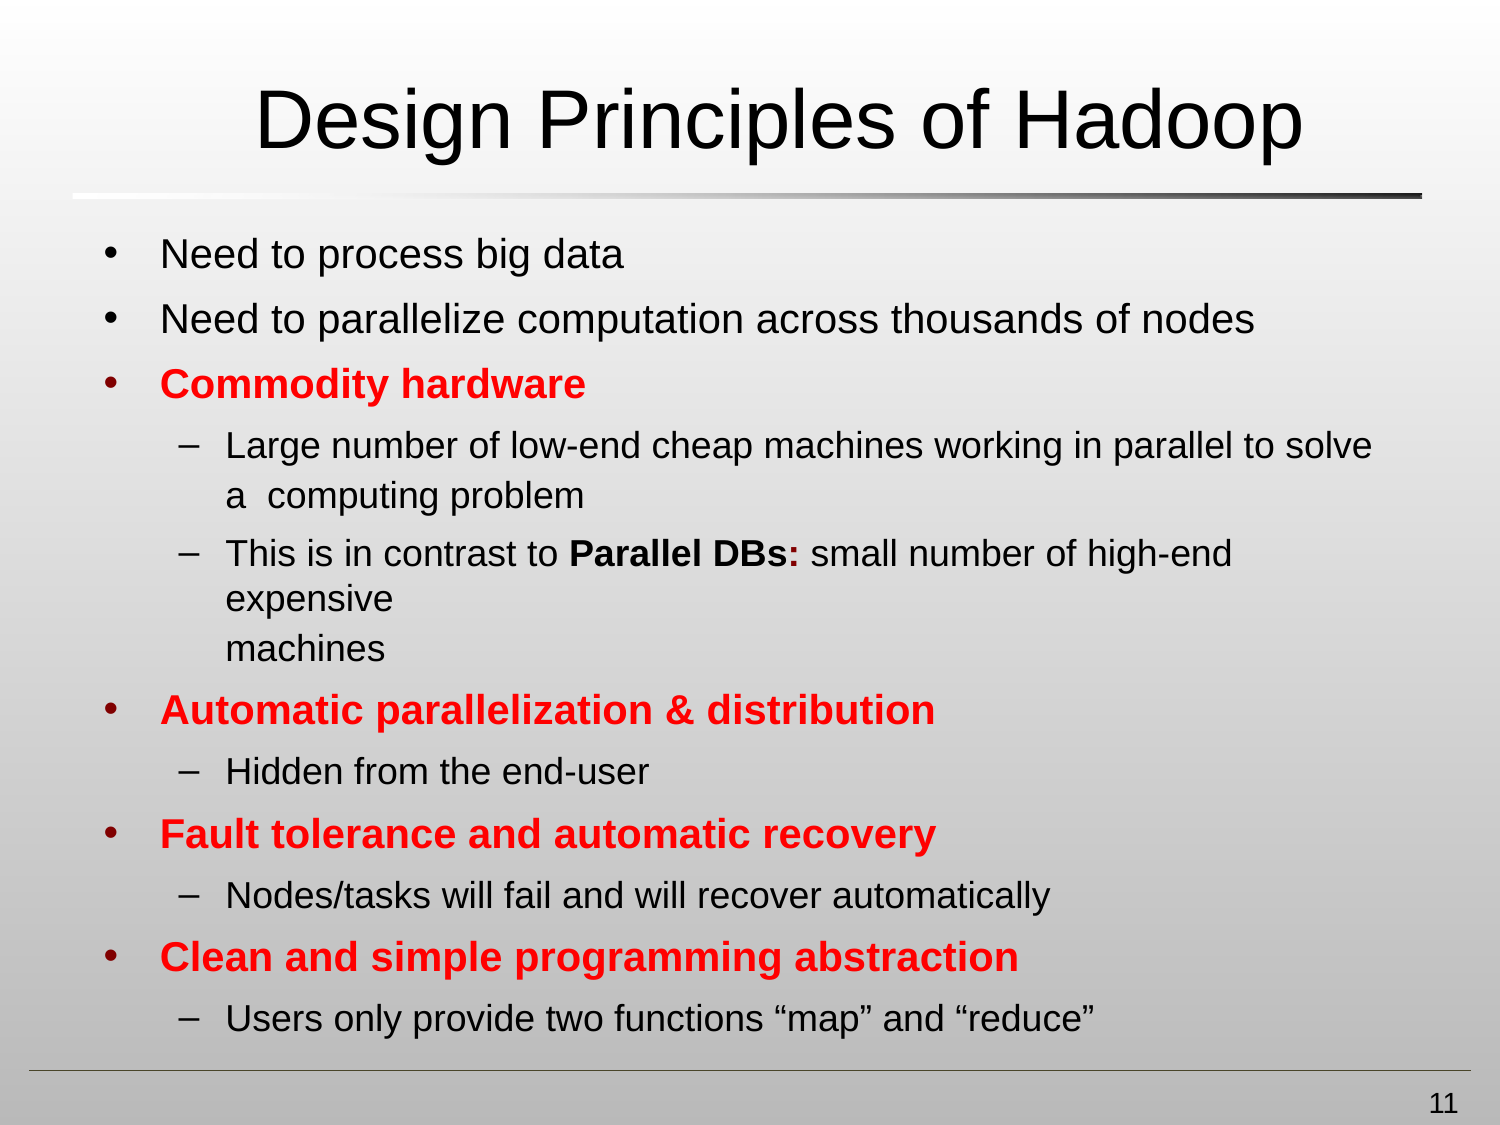

# Design Principles of Hadoop

Need to process big data
Need to parallelize computation across thousands of nodes
Commodity hardware
Large number of low-end cheap machines working in parallel to solve a  computing problem
This is in contrast to Parallel DBs: small number of high-end expensive
machines
Automatic parallelization & distribution
Hidden from the end-user
Fault tolerance and automatic recovery
Nodes/tasks will fail and will recover automatically
Clean and simple programming abstraction
Users only provide two functions “map” and “reduce”

11